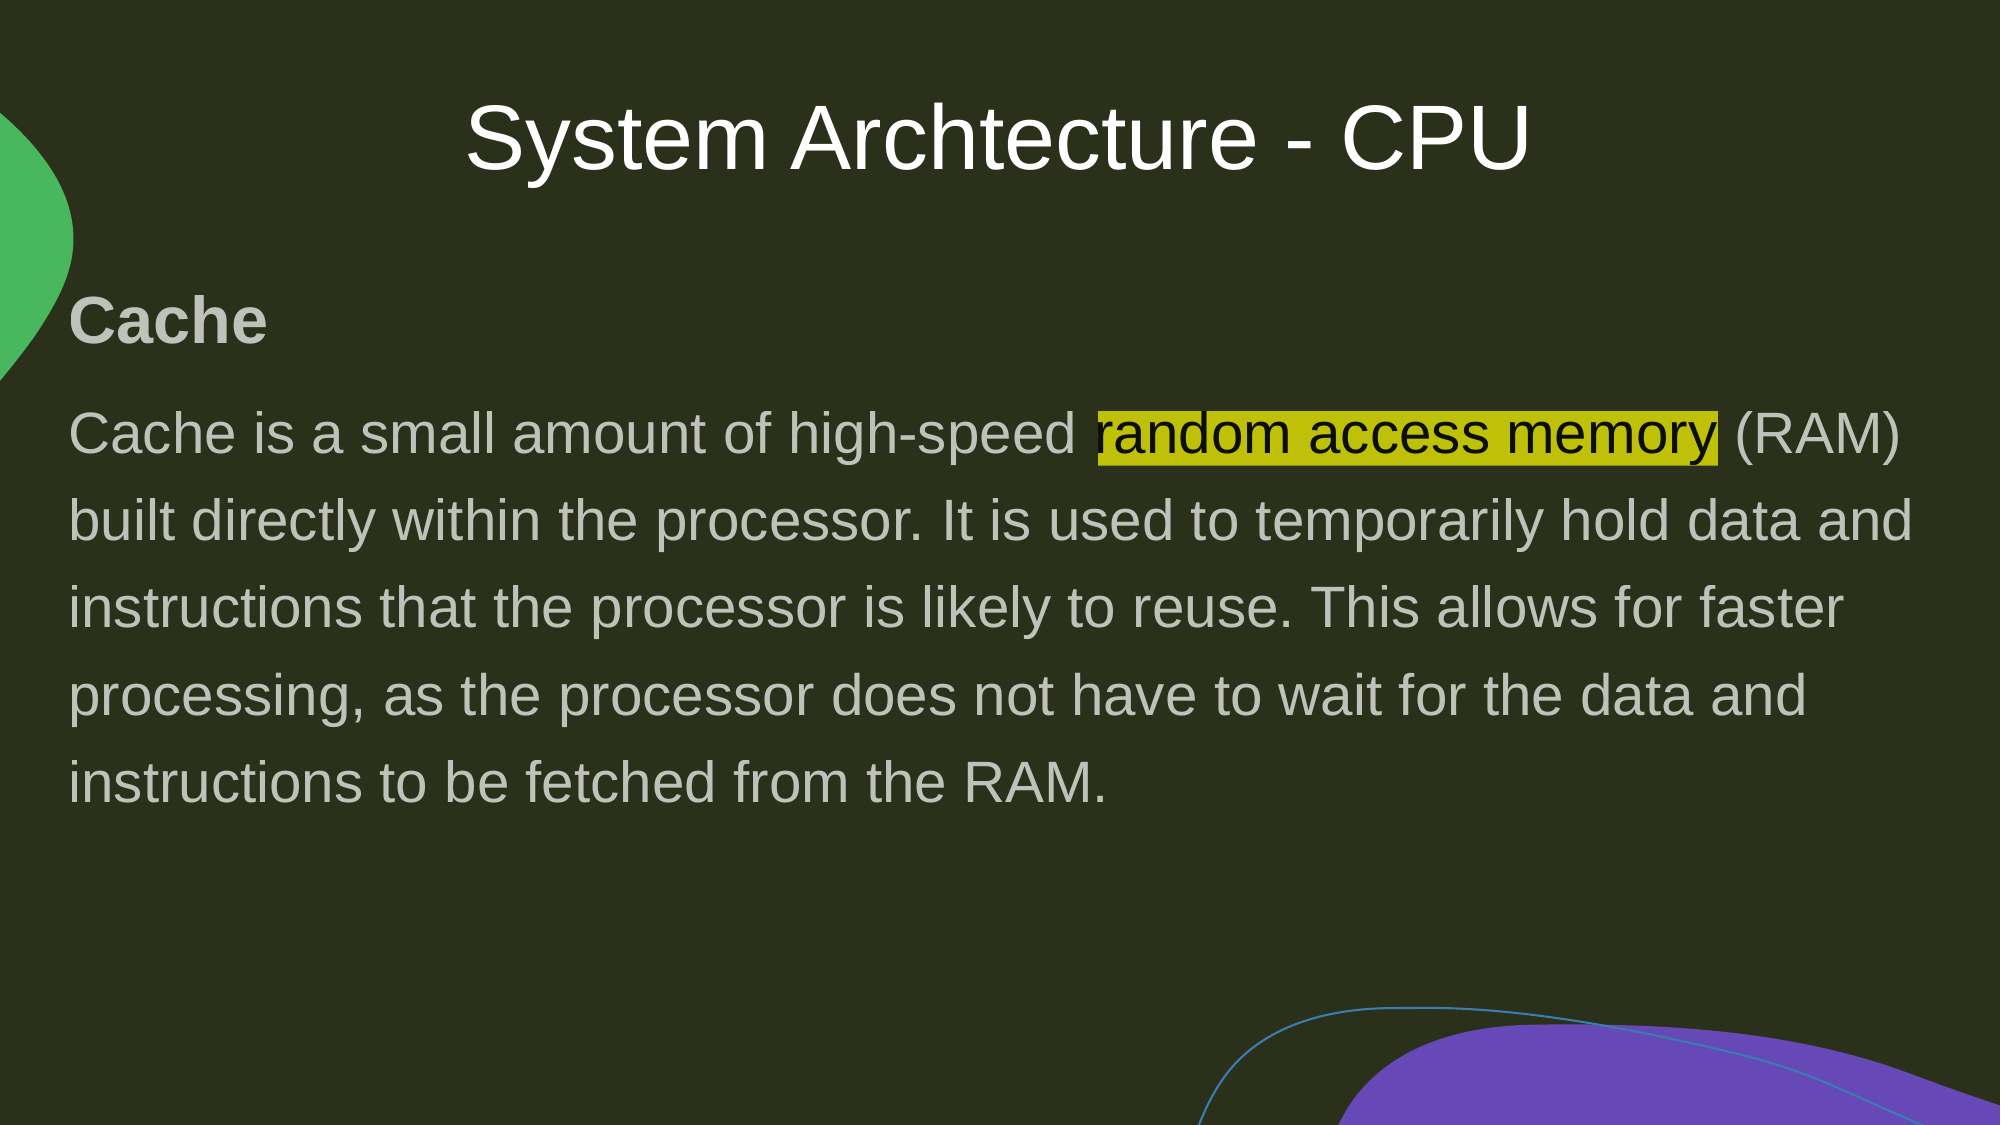

# System Archtecture - CPU
Cache
Cache is a small amount of high-speed random access memory (RAM) built directly within the processor. It is used to temporarily hold data and instructions that the processor is likely to reuse. This allows for faster processing, as the processor does not have to wait for the data and instructions to be fetched from the RAM.